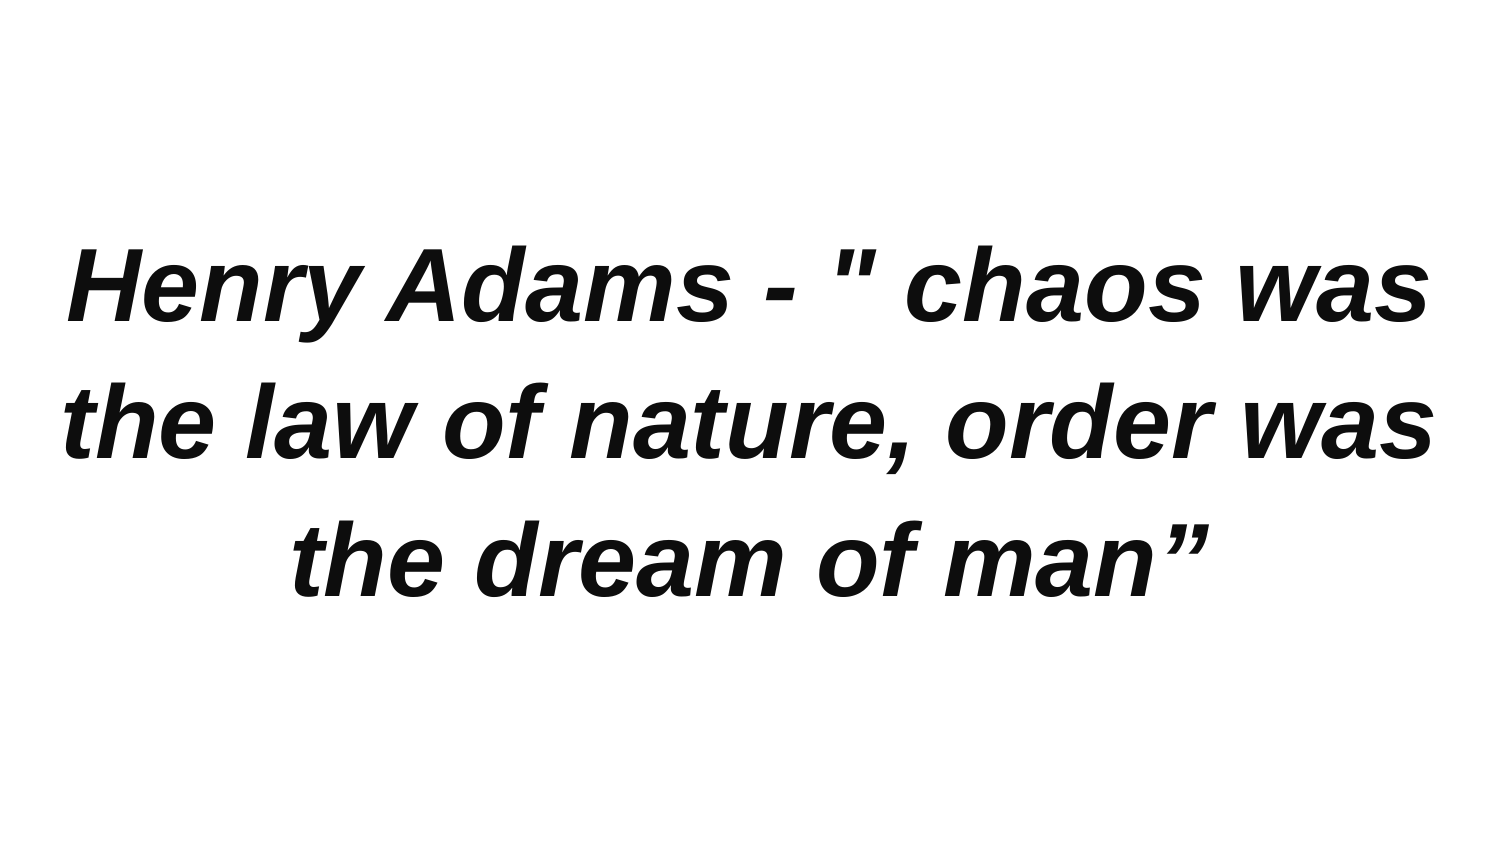

Henry Adams - " chaos was the law of nature, order was the dream of man”